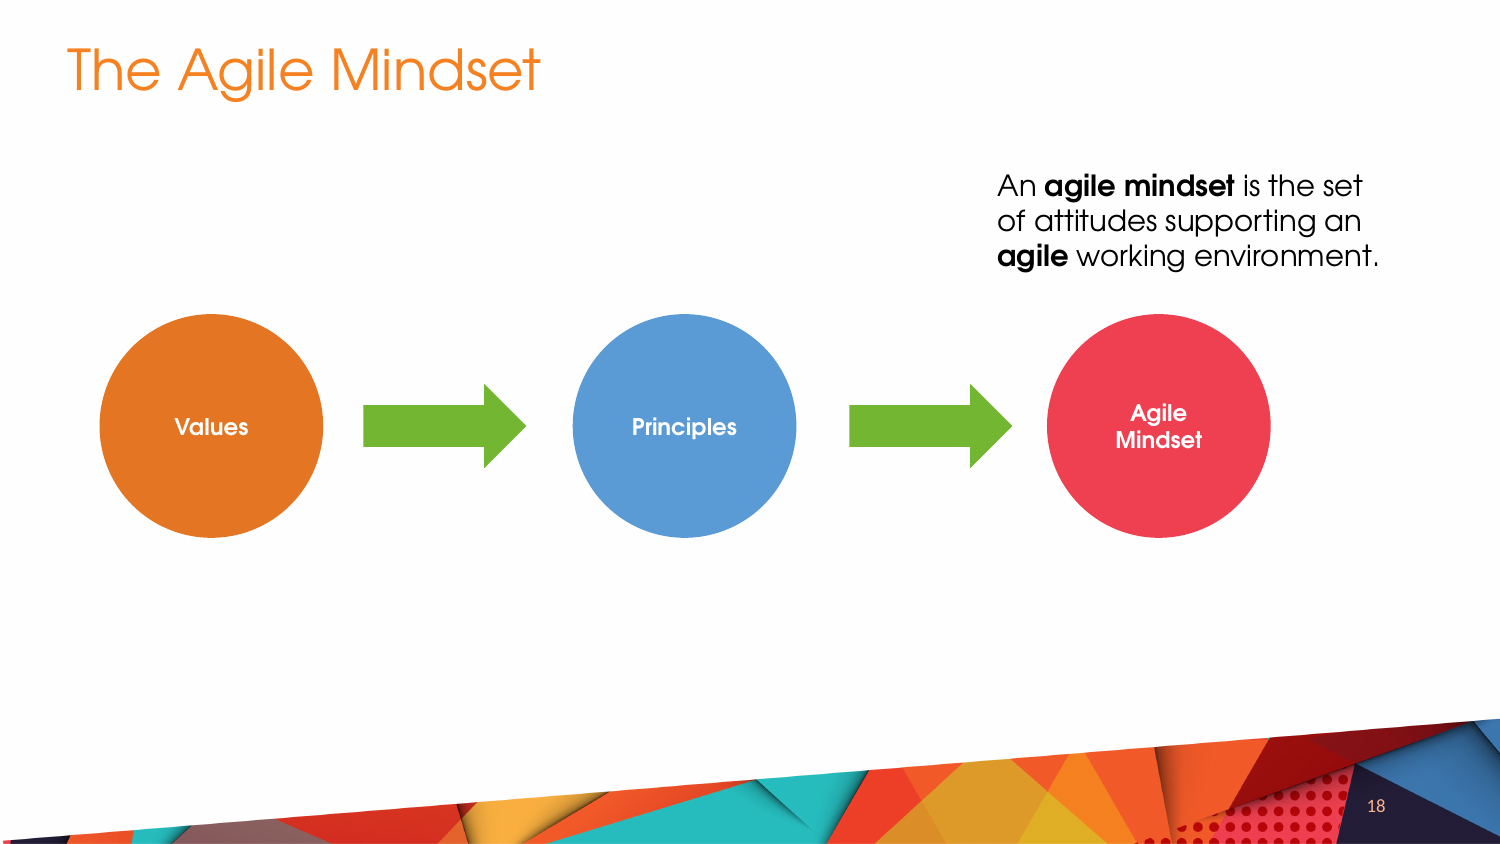

The Agile Mindset
An agile mindset is the set of attitudes supporting an agile working environment.
Agile
Mindset
Values
Principles

18